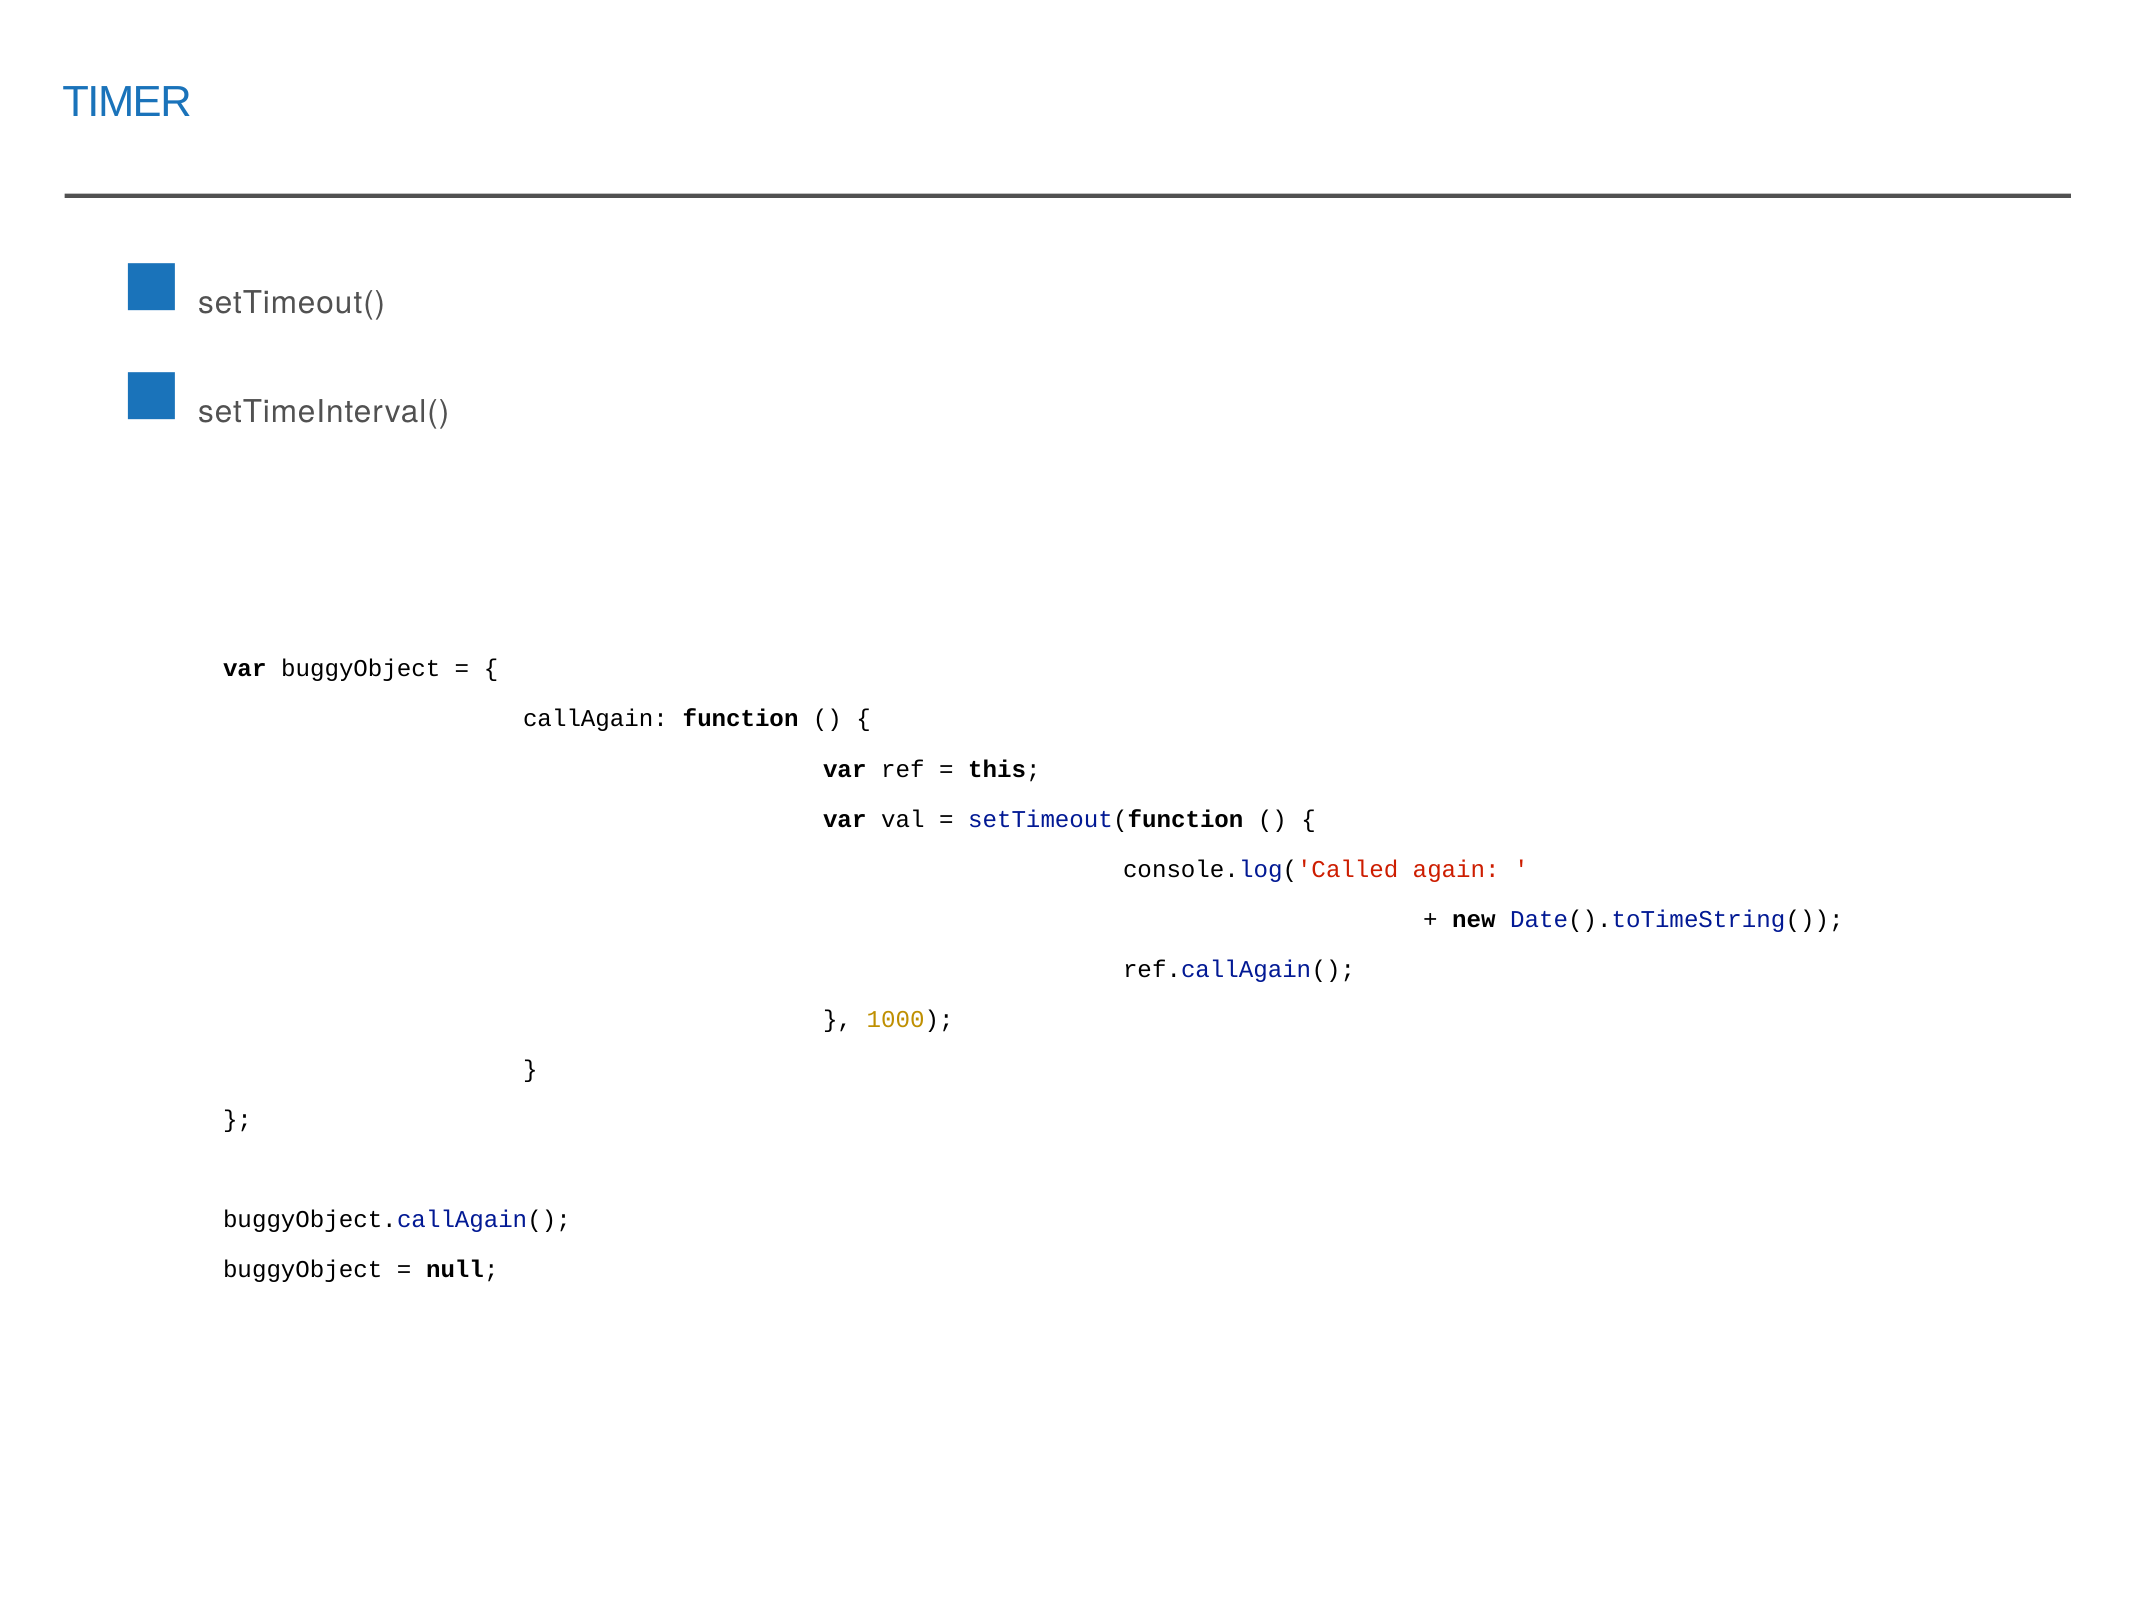

Timer
setTimeout()
setTimeInterval()

var buggyObject = {
		callAgain: function () {
				var ref = this;
				var val = setTimeout(function () {
						console.log('Called again: '
								+ new Date().toTimeString());
						ref.callAgain();
				}, 1000);
		}
};

buggyObject.callAgain();
buggyObject = null;